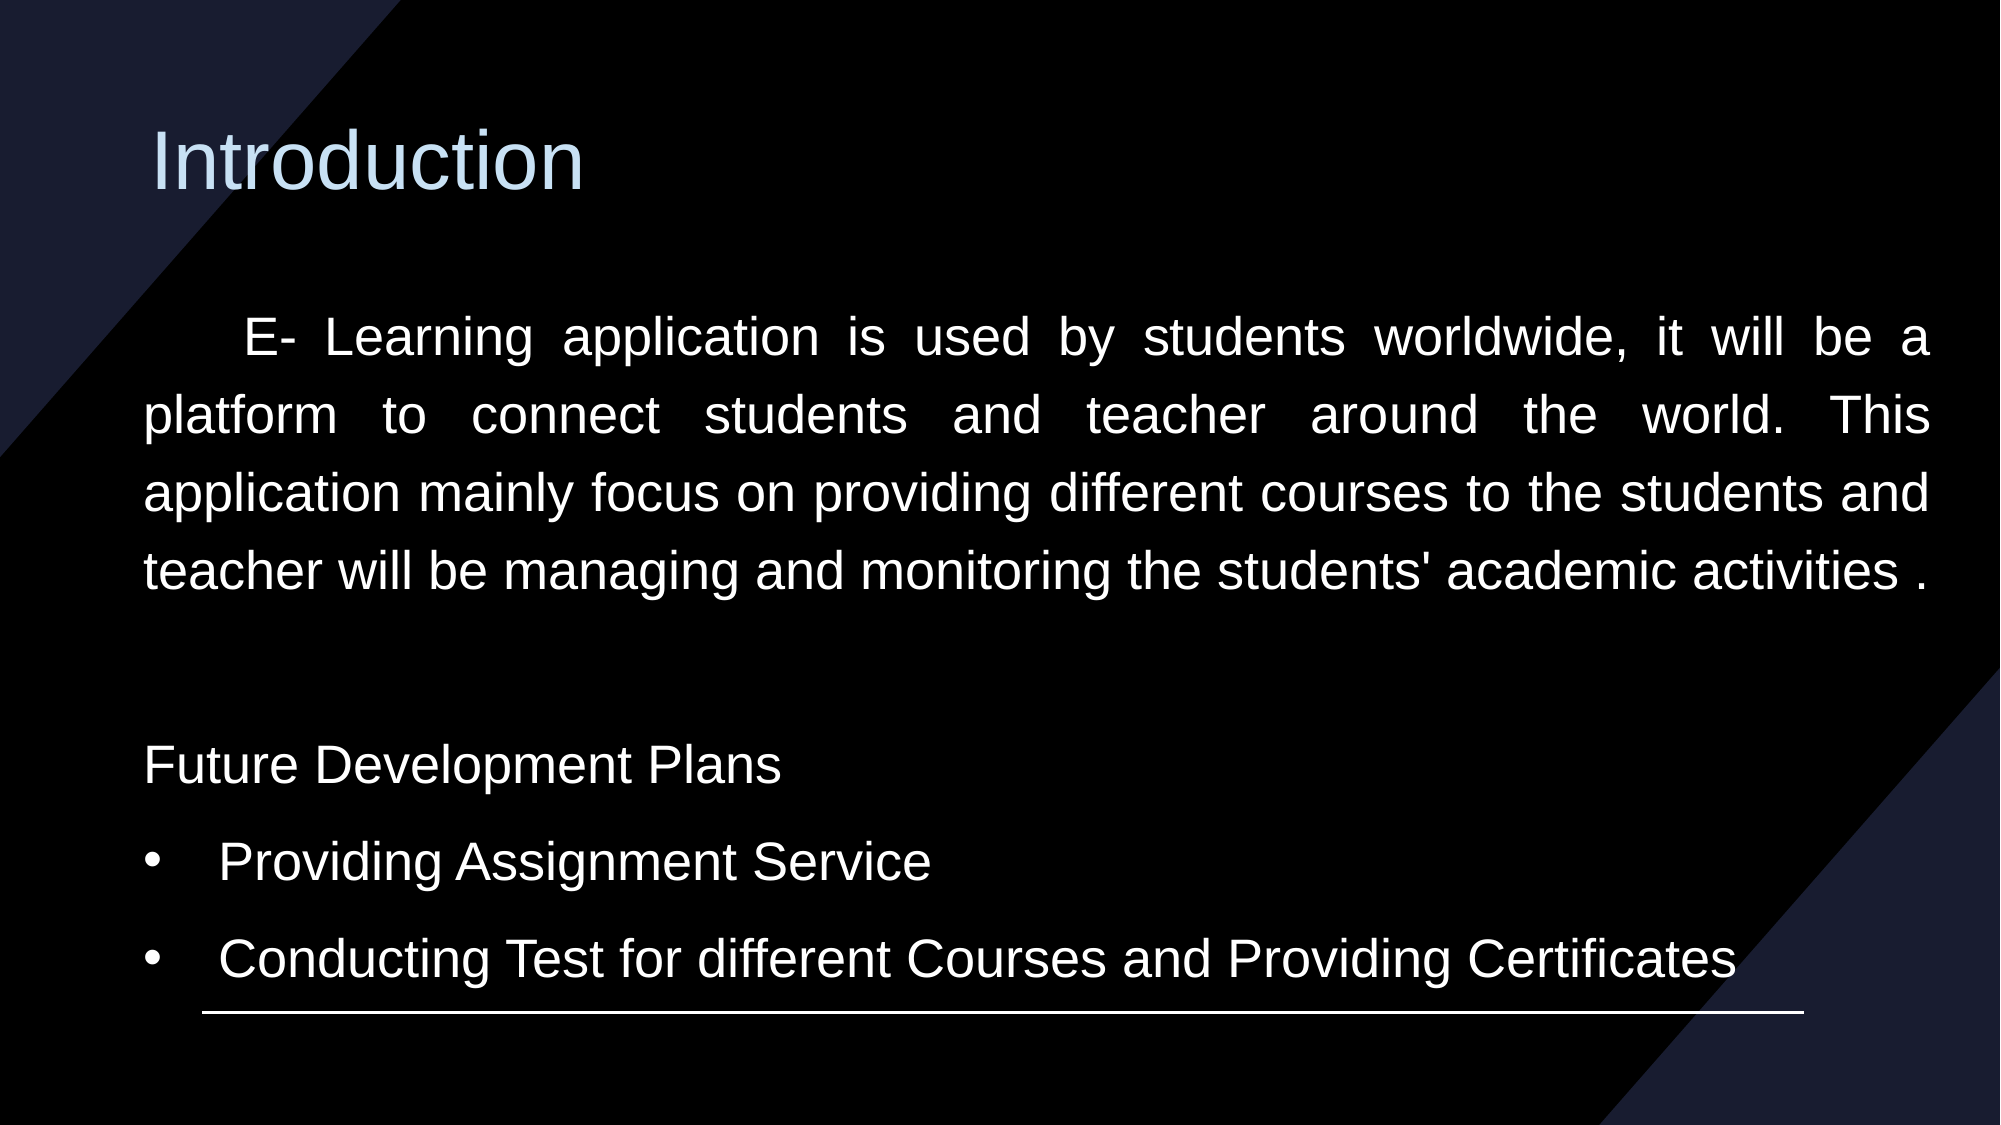

# Introduction
     E- Learning application is used by students worldwide, it will be a platform to connect students and teacher around the world. This application mainly focus on providing different courses to the students and teacher will be managing and monitoring the students' academic activities .

Future Development Plans
Providing Assignment Service
Conducting Test for different Courses and Providing Certificates